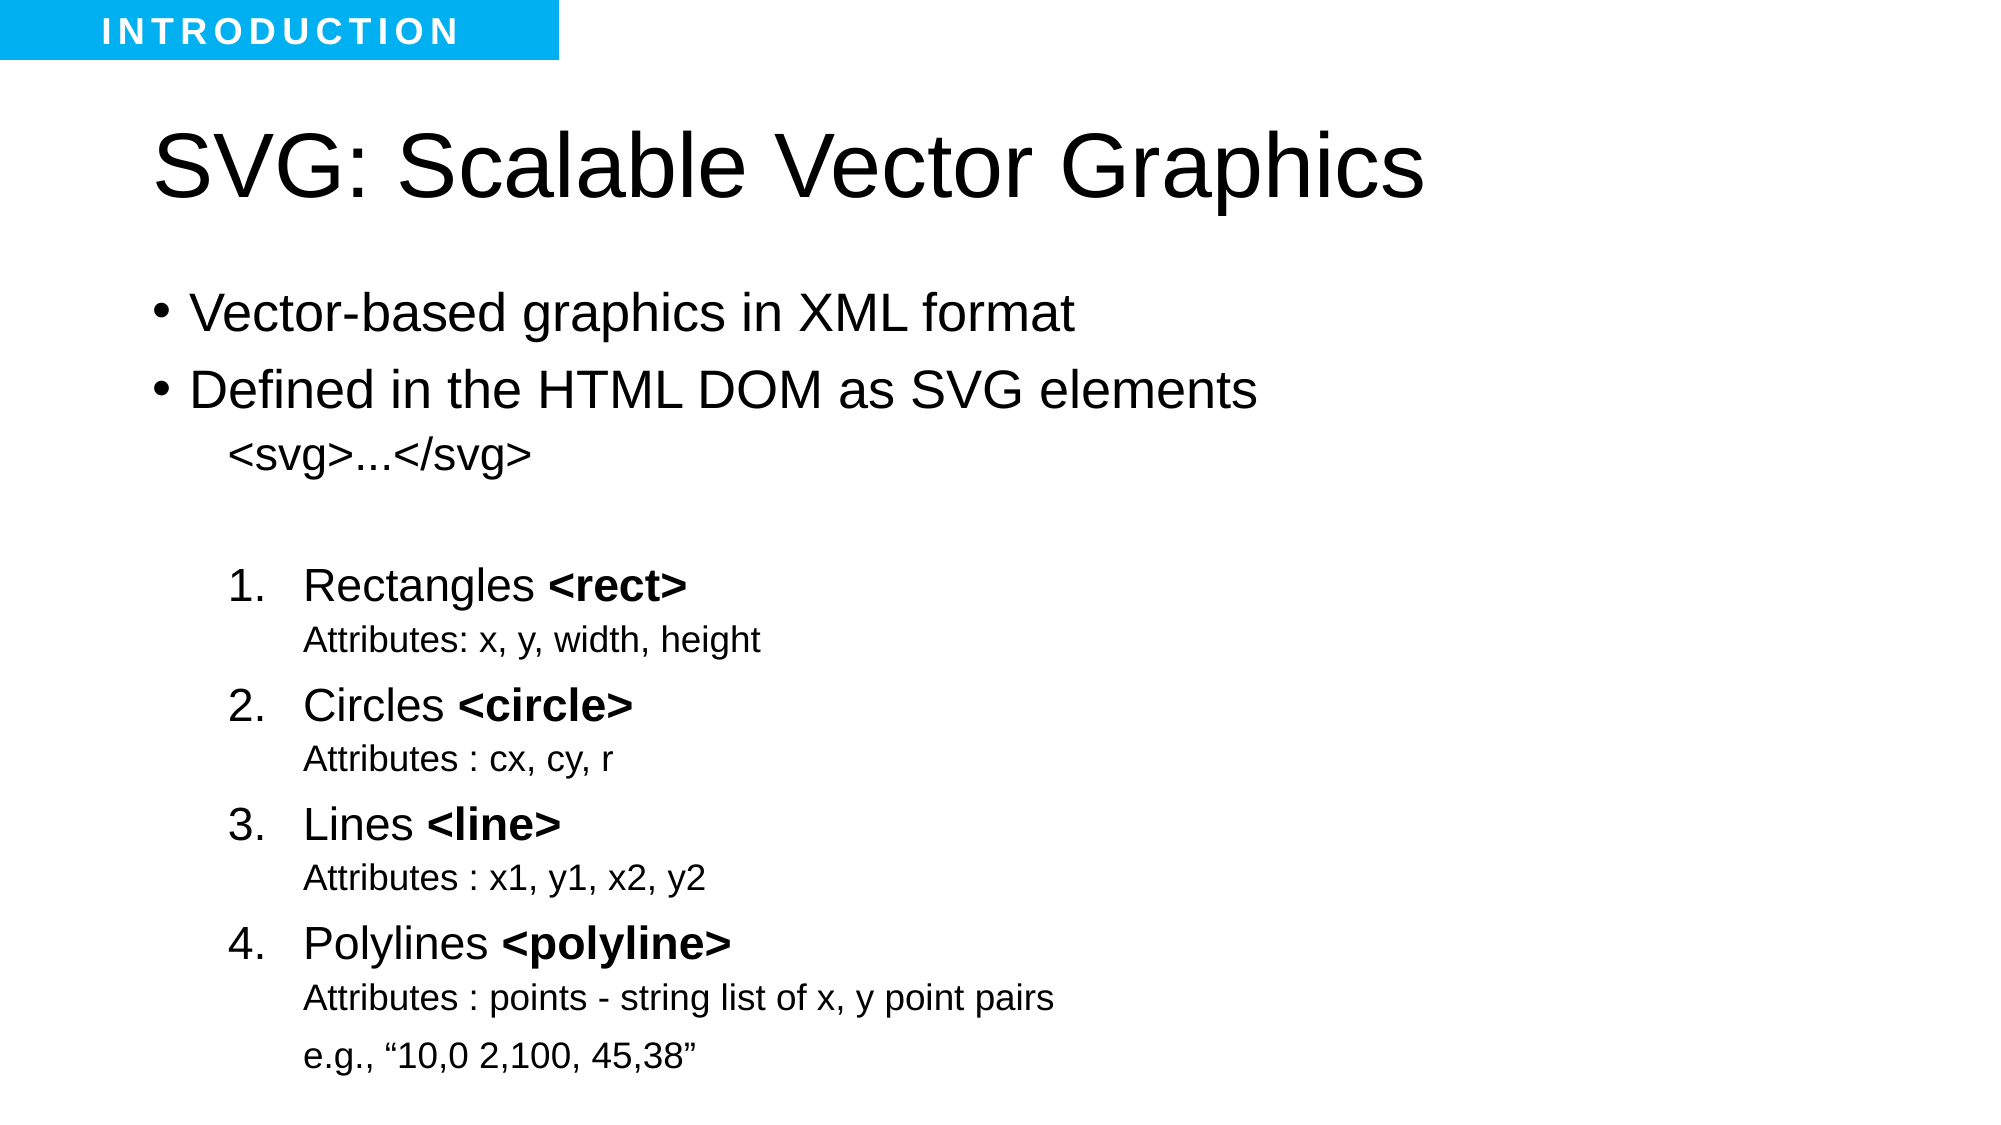

# SVG: Scalable Vector Graphics
Vector-based graphics in XML format
Defined in the HTML DOM as SVG elements
<svg>...</svg>

Rectangles <rect>
Attributes: x, y, width, height
Circles <circle>
Attributes : cx, cy, r
Lines <line>
Attributes : x1, y1, x2, y2
Polylines <polyline>
Attributes : points - string list of x, y point pairs
e.g., “10,0 2,100, 45,38”